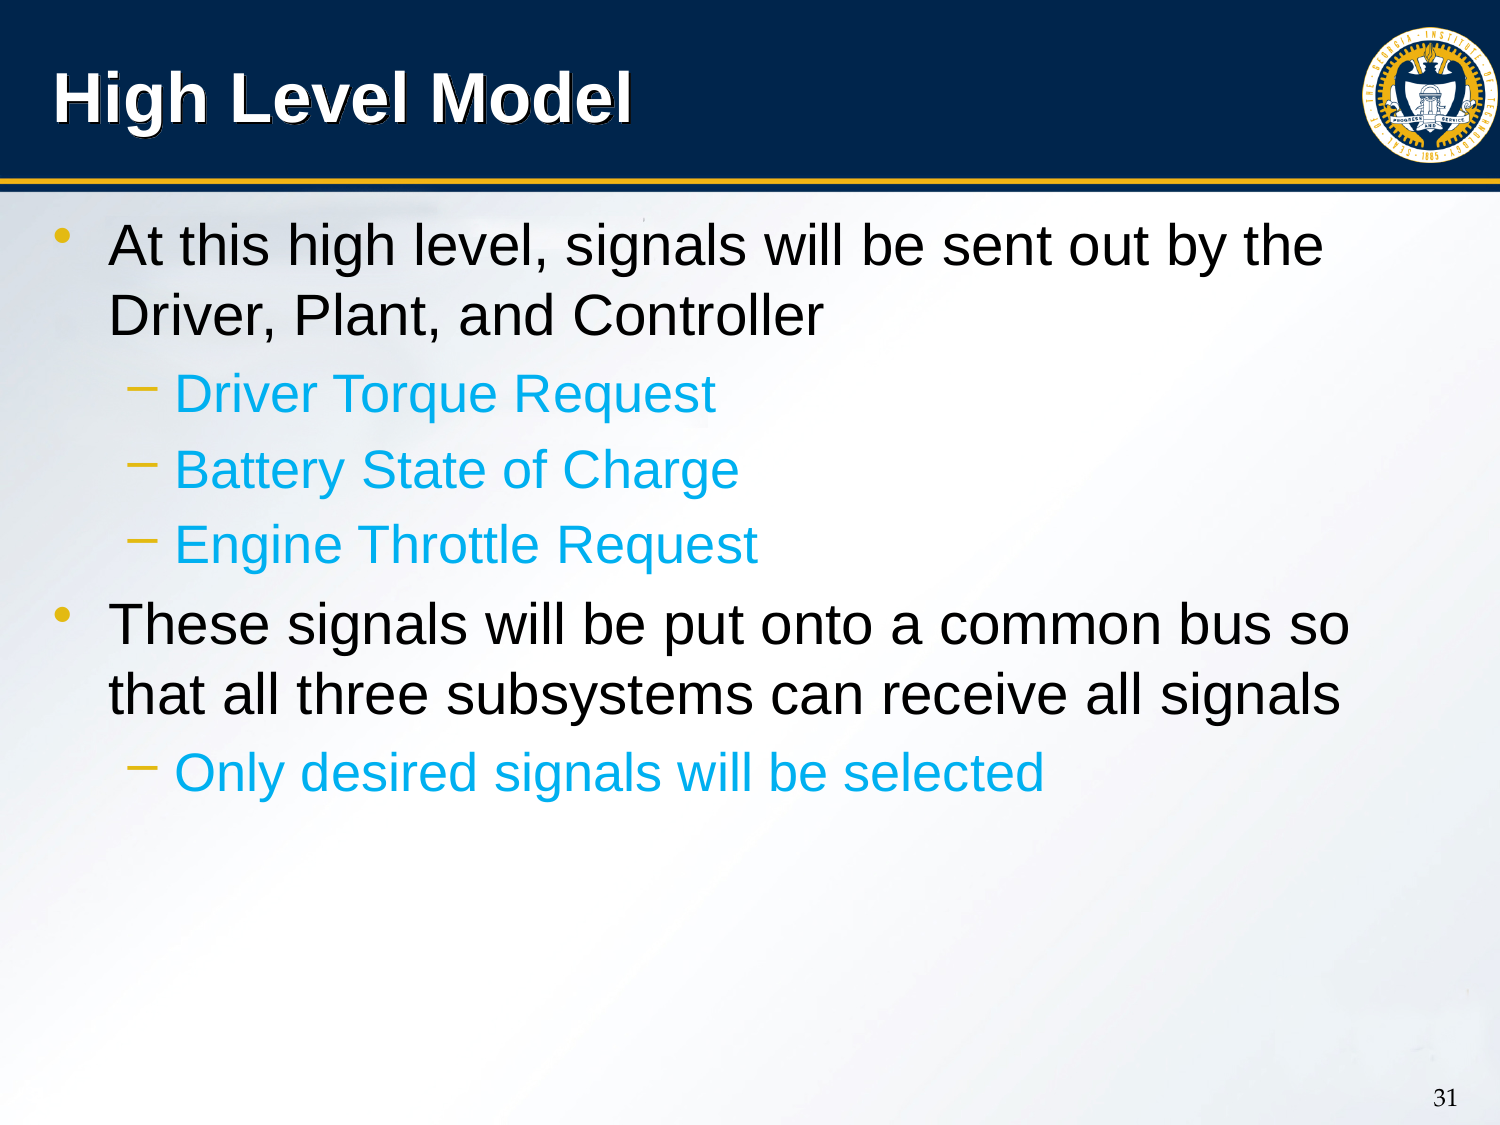

# High Level Model

At this high level, signals will be sent out by the Driver, Plant, and Controller
Driver Torque Request
Battery State of Charge
Engine Throttle Request
These signals will be put onto a common bus so that all three subsystems can receive all signals
Only desired signals will be selected